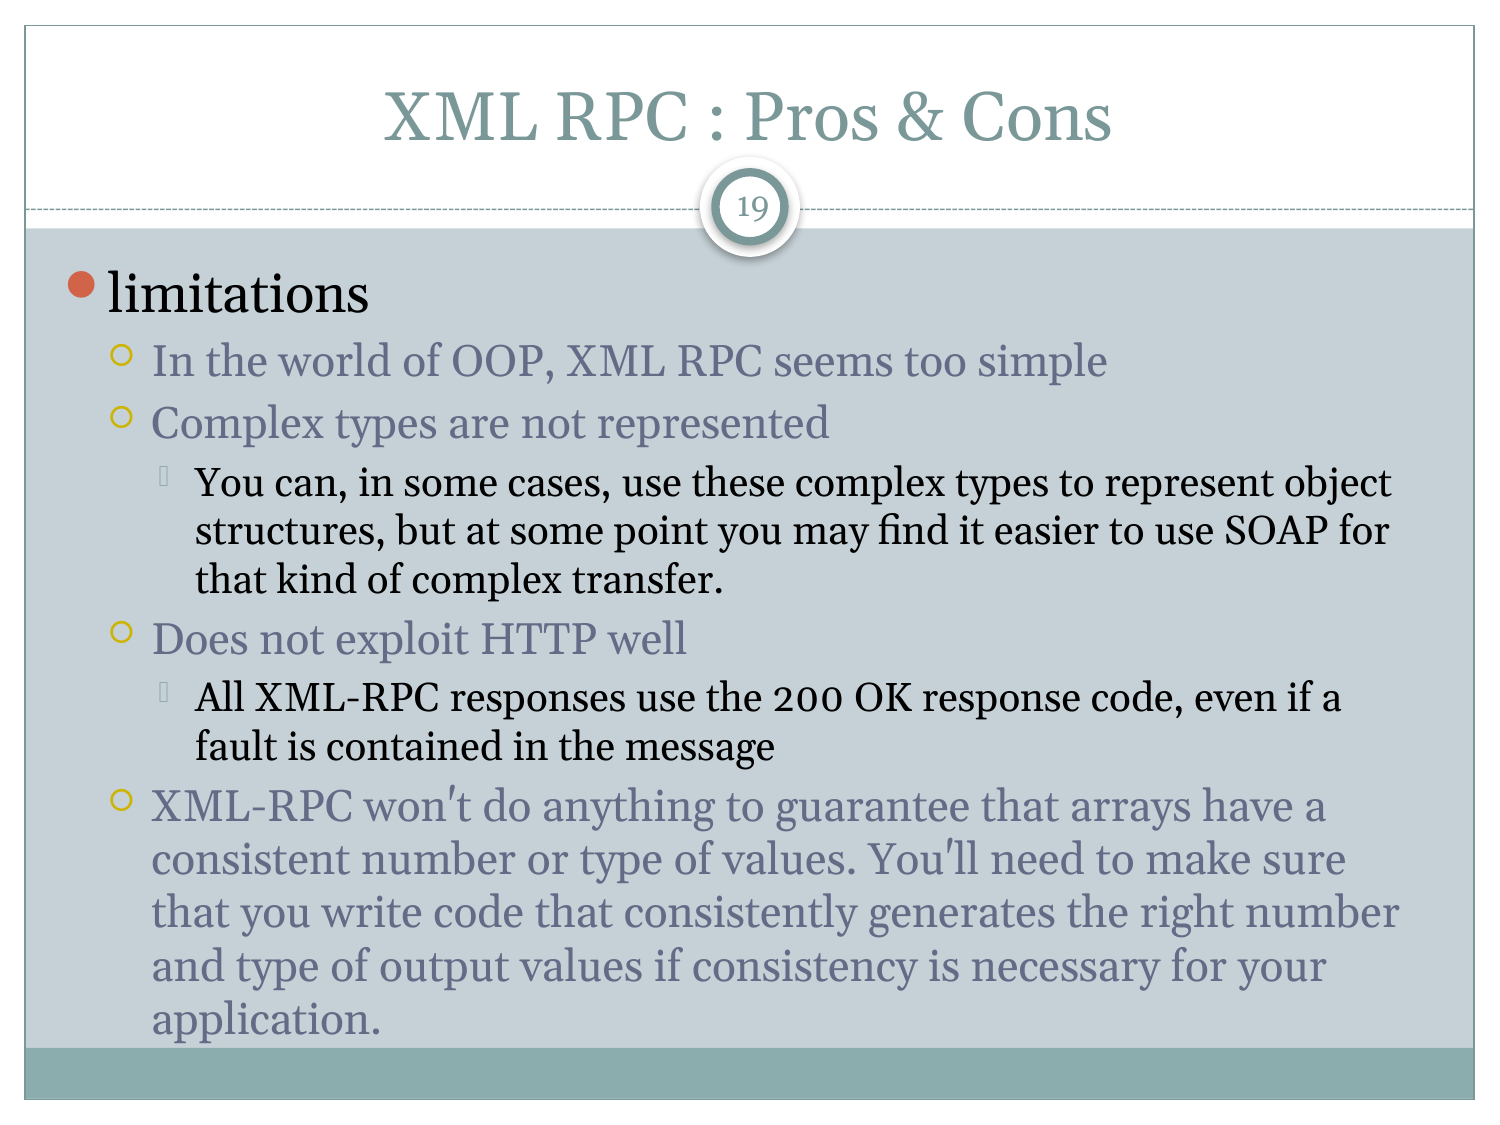

# XML RPC : Pros & Cons
19
limitations
In the world of OOP, XML RPC seems too simple
Complex types are not represented
You can, in some cases, use these complex types to represent object structures, but at some point you may find it easier to use SOAP for that kind of complex transfer.
Does not exploit HTTP well
All XML-RPC responses use the 200 OK response code, even if a fault is contained in the message
XML-RPC won't do anything to guarantee that arrays have a consistent number or type of values. You'll need to make sure that you write code that consistently generates the right number and type of output values if consistency is necessary for your application.